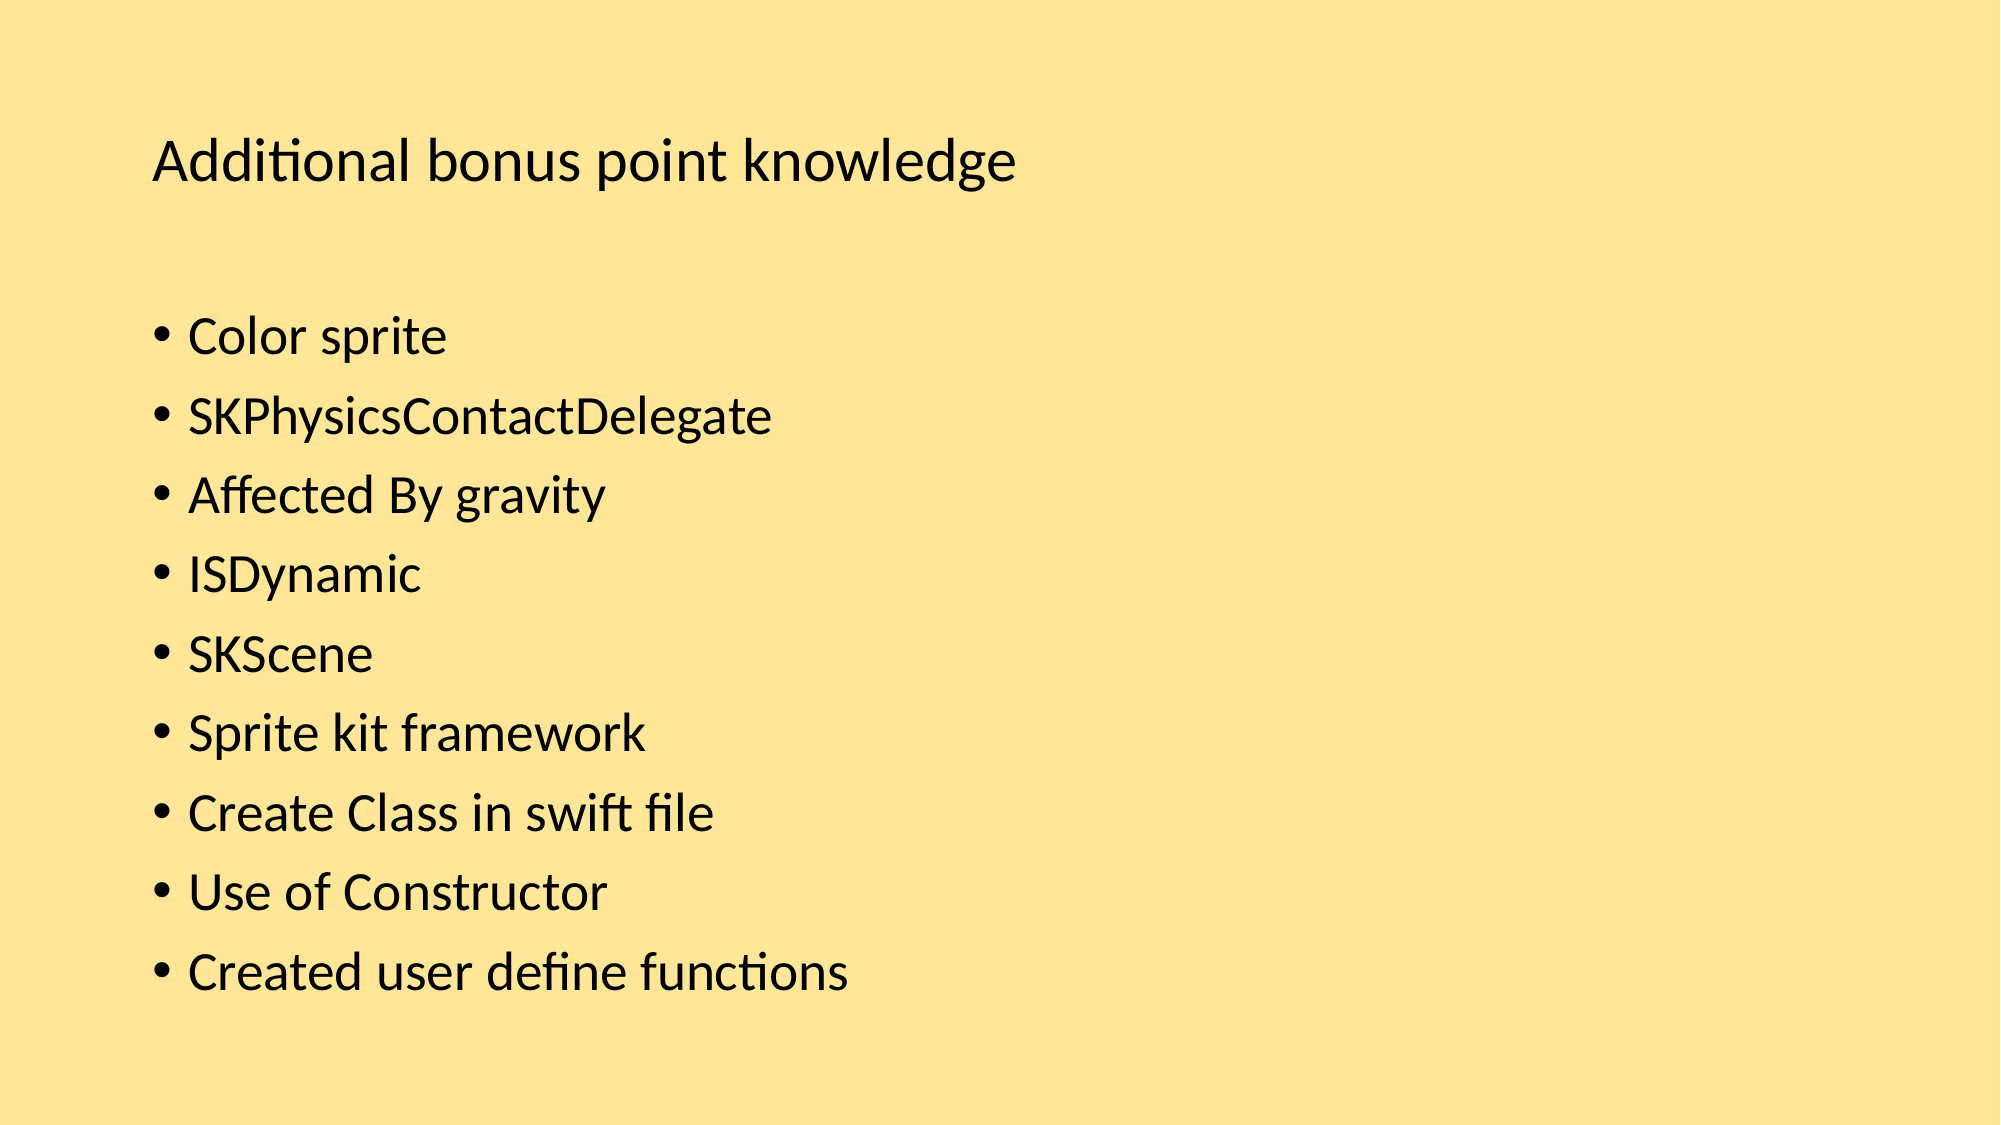

# Additional bonus point knowledge
Color sprite
SKPhysicsContactDelegate
Affected By gravity
ISDynamic
SKScene
Sprite kit framework
Create Class in swift file
Use of Constructor
Created user define functions